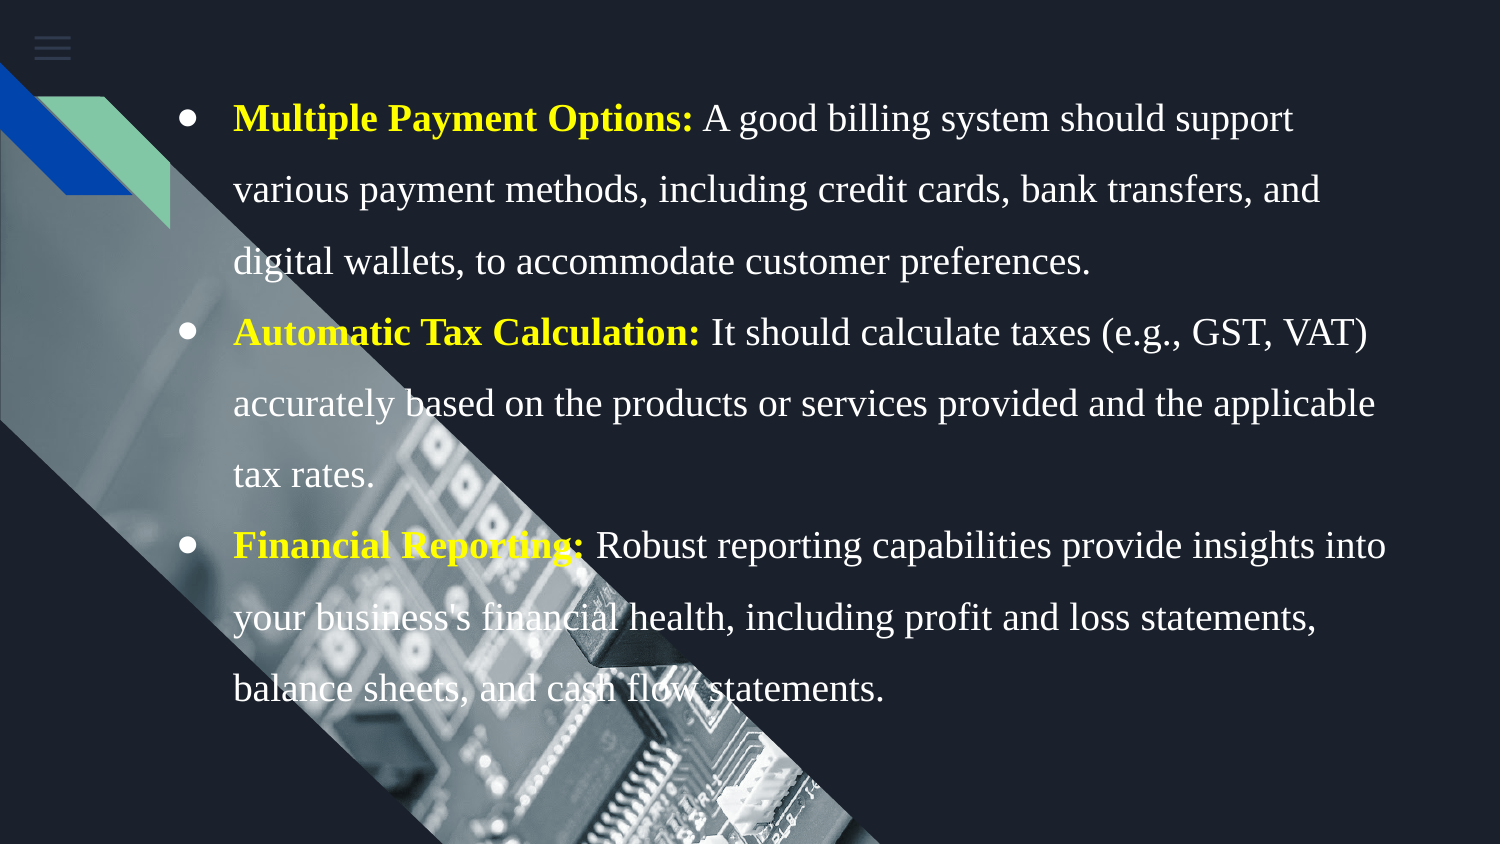

Multiple Payment Options: A good billing system should support various payment methods, including credit cards, bank transfers, and digital wallets, to accommodate customer preferences.
Automatic Tax Calculation: It should calculate taxes (e.g., GST, VAT) accurately based on the products or services provided and the applicable tax rates.
Financial Reporting: Robust reporting capabilities provide insights into your business's financial health, including profit and loss statements, balance sheets, and cash flow statements.